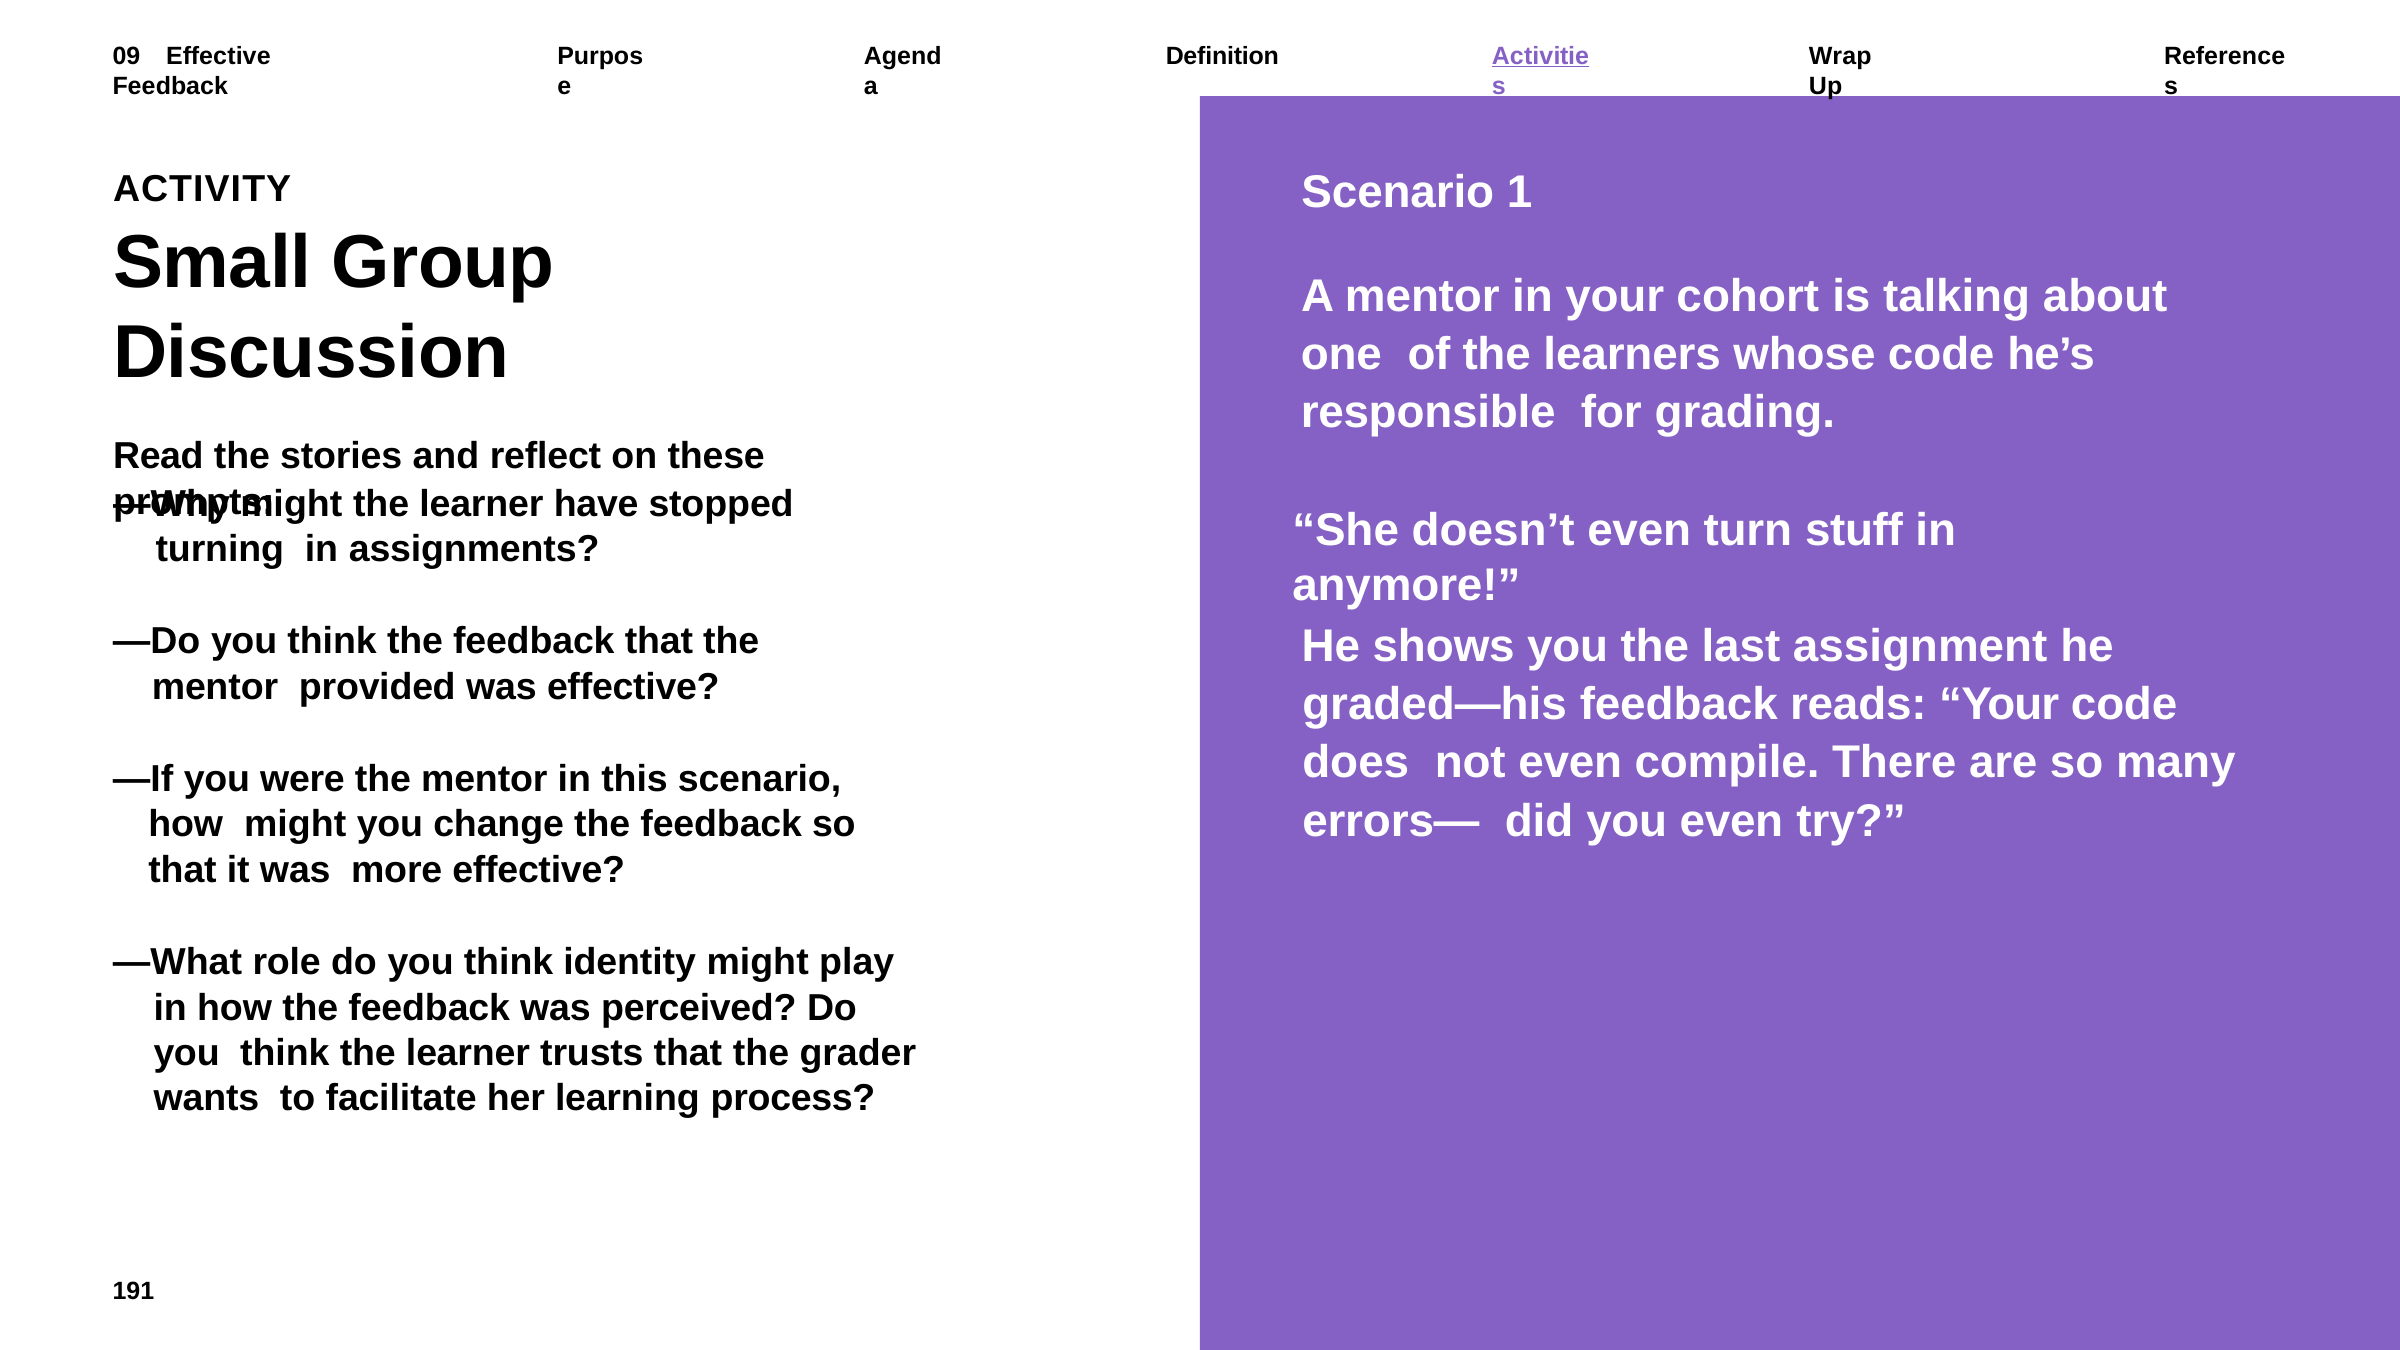

09	Effective	Feedback
Purpose
Agenda
Definition
Activities
Wrap	Up
References

Scenario 1
A mentor in your cohort is talking about one  of the learners whose code he’s responsible  for grading.
ACTIVITY
Small Group Discussion
Read the stories and reflect on these prompts:
—Why might the learner have stopped turning  in assignments?
“She doesn’t even turn stuff in anymore!”
He shows you the last assignment he  graded—his feedback reads: “Your code does  not even compile. There are so many errors—  did you even try?”
—Do you think the feedback that the mentor  provided was effective?
—If you were the mentor in this scenario, how  might you change the feedback so that it was  more effective?
—What role do you think identity might play  in how the feedback was perceived? Do you  think the learner trusts that the grader wants  to facilitate her learning process?
191